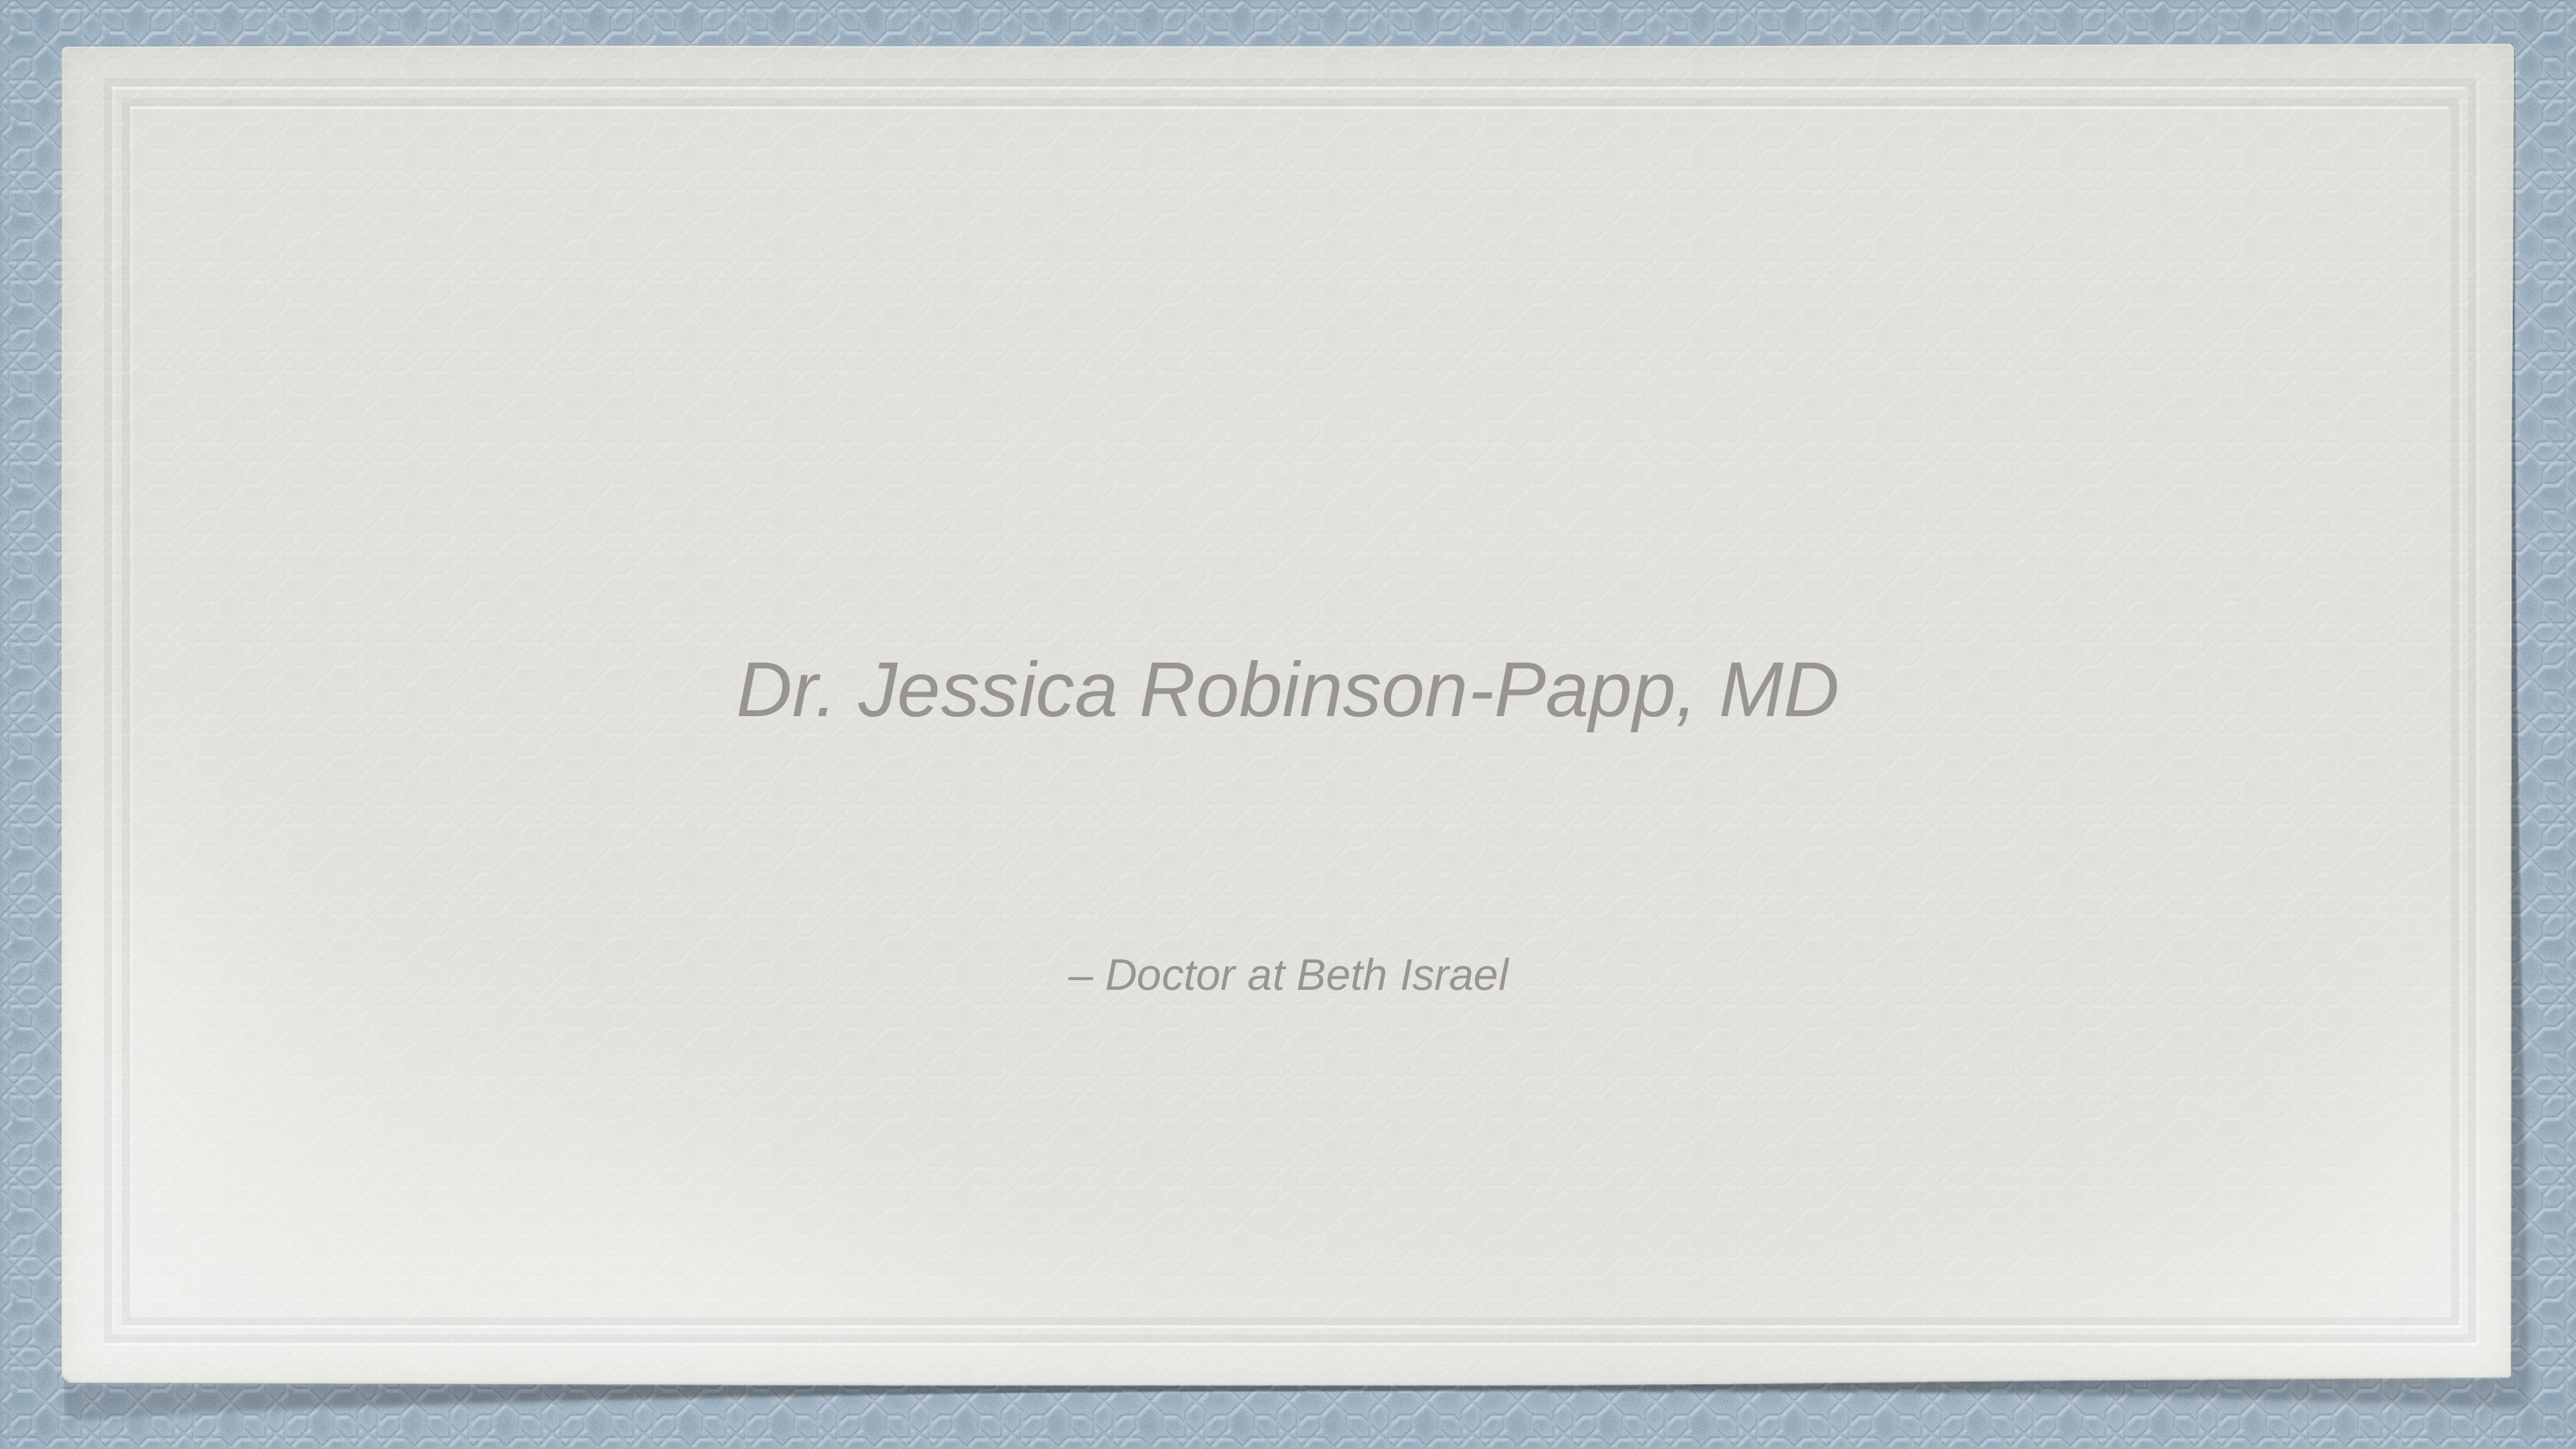

Dr. Jessica Robinson-Papp, MD
– Doctor at Beth Israel